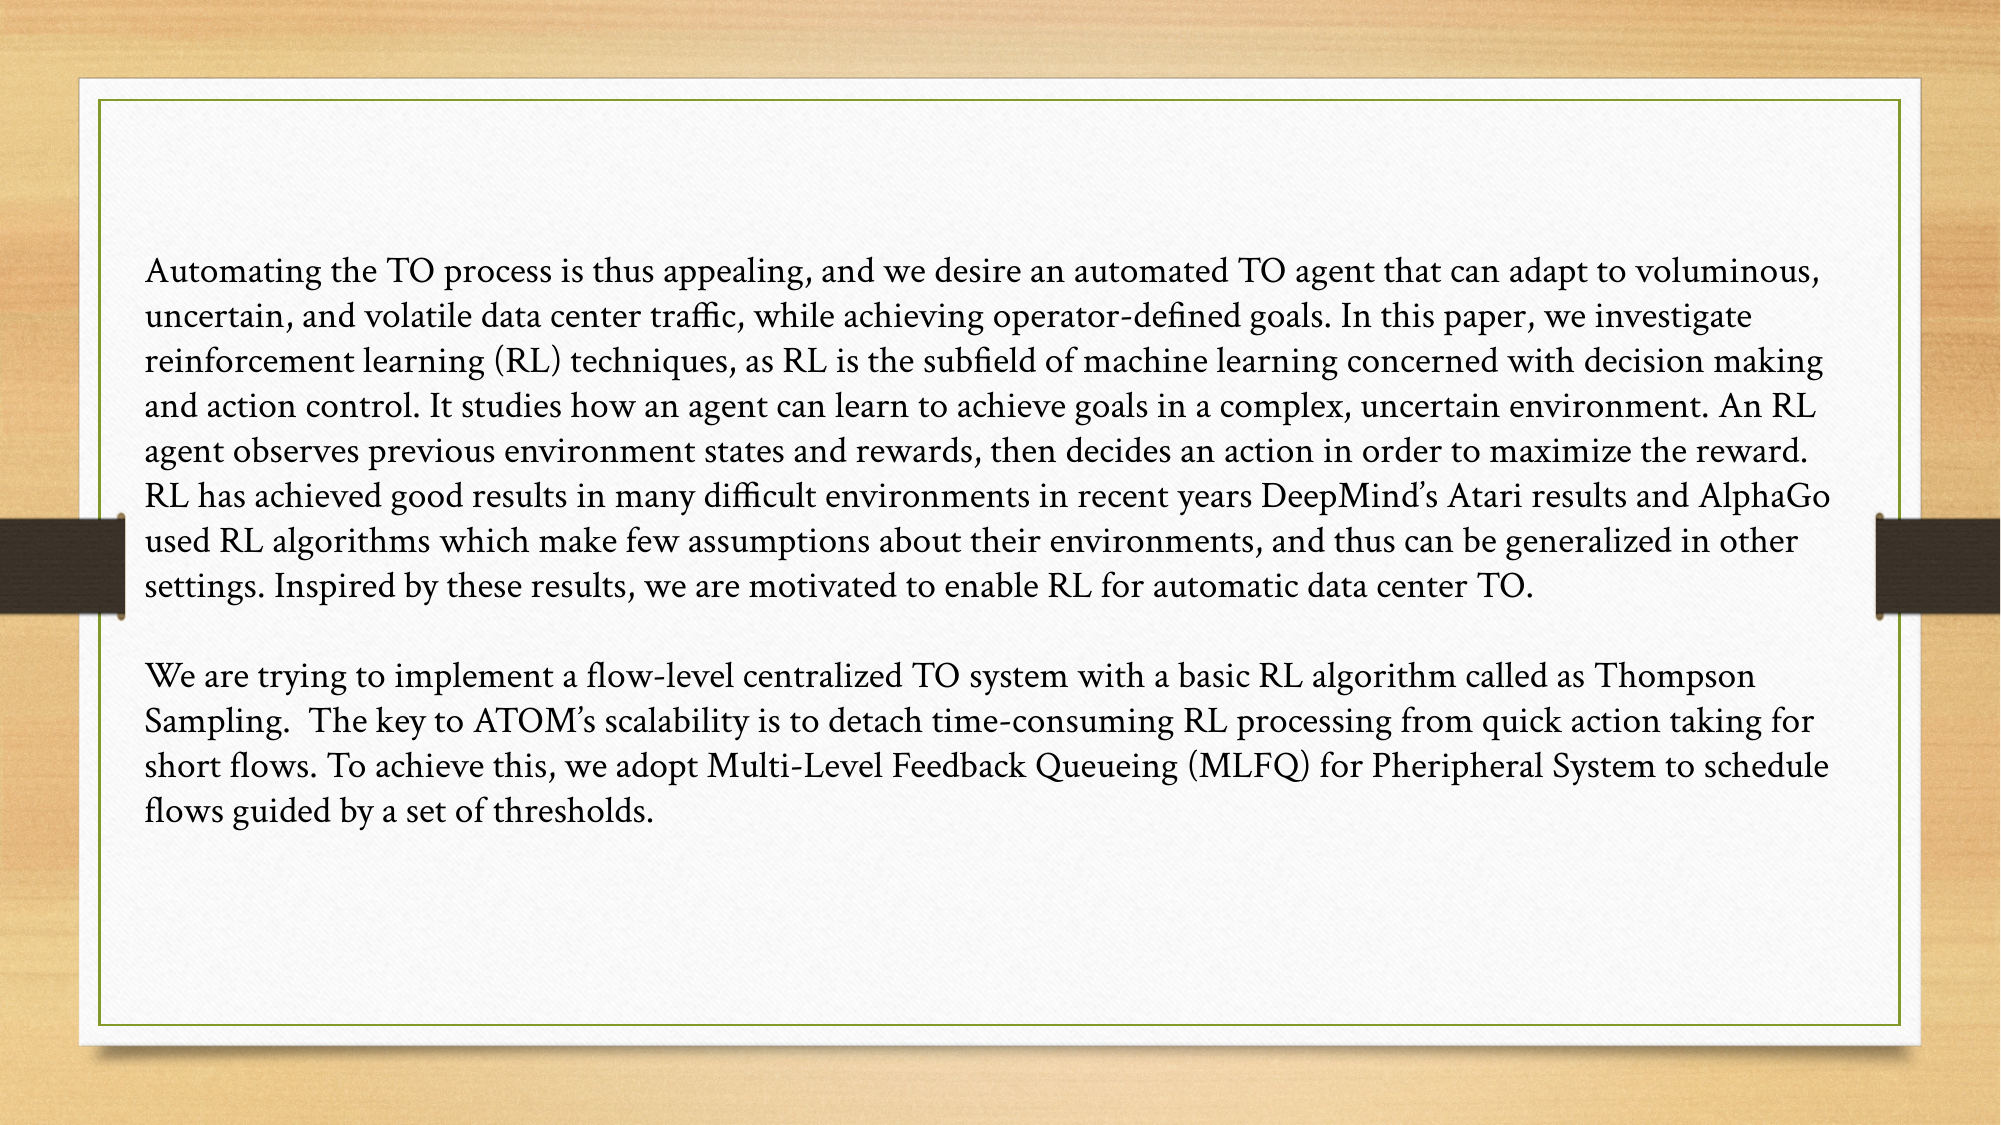

Automating the TO process is thus appealing, and we desire an automated TO agent that can adapt to voluminous, uncertain, and volatile data center traffic, while achieving operator-defined goals. In this paper, we investigate reinforcement learning (RL) techniques, as RL is the subfield of machine learning concerned with decision making and action control. It studies how an agent can learn to achieve goals in a complex, uncertain environment. An RL agent observes previous environment states and rewards, then decides an action in order to maximize the reward. RL has achieved good results in many difficult environments in recent years DeepMind’s Atari results and AlphaGo used RL algorithms which make few assumptions about their environments, and thus can be generalized in other settings. Inspired by these results, we are motivated to enable RL for automatic data center TO.

We are trying to implement a flow-level centralized TO system with a basic RL algorithm called as Thompson Sampling.  The key to ATOM’s scalability is to detach time-consuming RL processing from quick action taking for short flows. To achieve this, we adopt Multi-Level Feedback Queueing (MLFQ) for Pheripheral System to schedule flows guided by a set of thresholds.